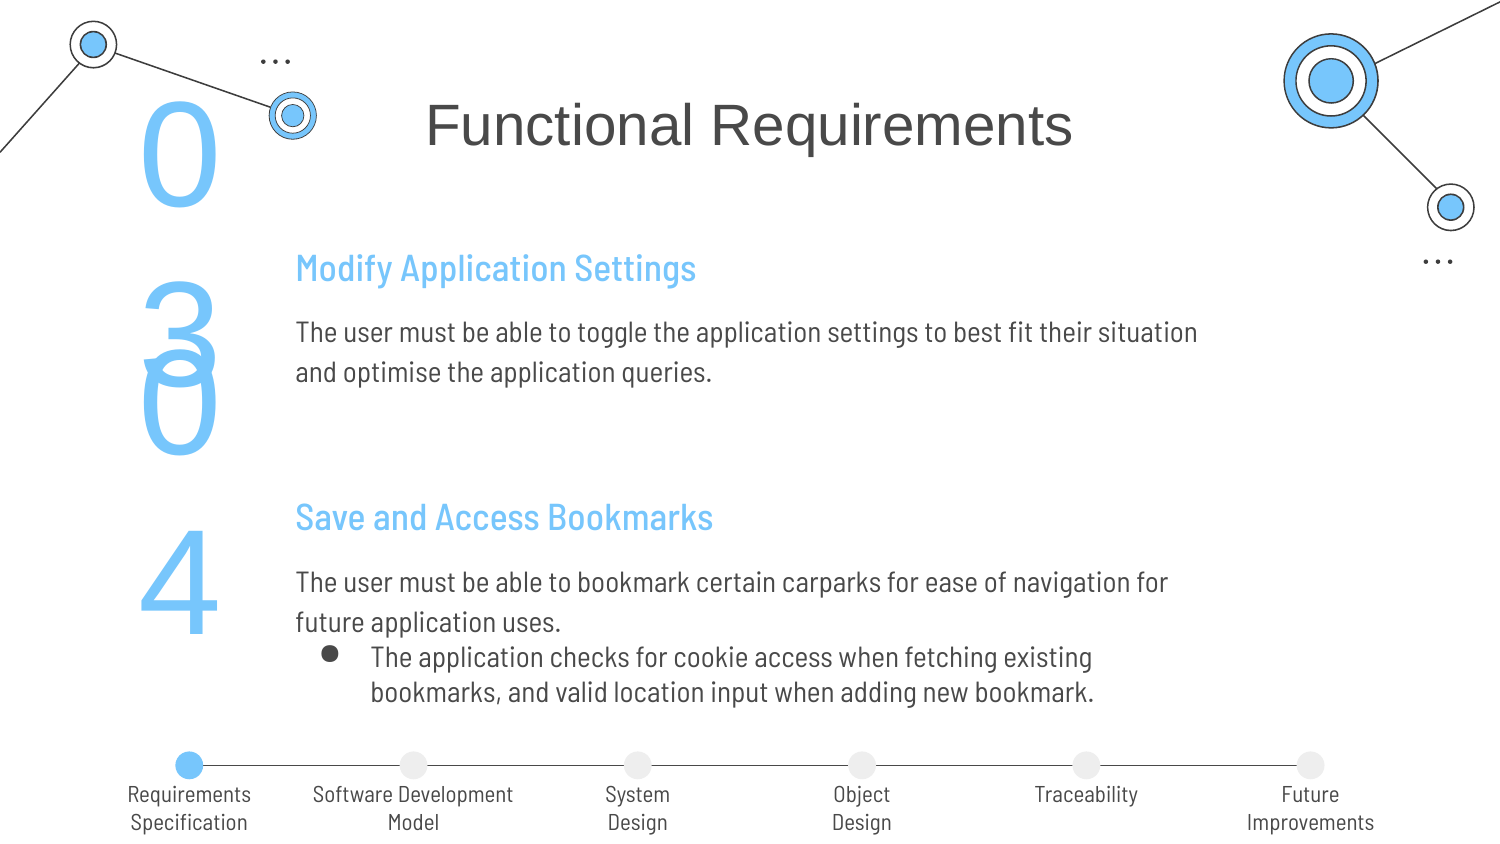

# Functional Requirements
Modify Application Settings
03
The user must be able to toggle the application settings to best fit their situation and optimise the application queries.

Save and Access Bookmarks

04
The user must be able to bookmark certain carparks for ease of navigation for future application uses.
The application checks for cookie access when fetching existing bookmarks, and valid location input when adding new bookmark.

Requirements
Specification
Software Development
Model
System
Design
Object
Design
Traceability
Future
Improvements